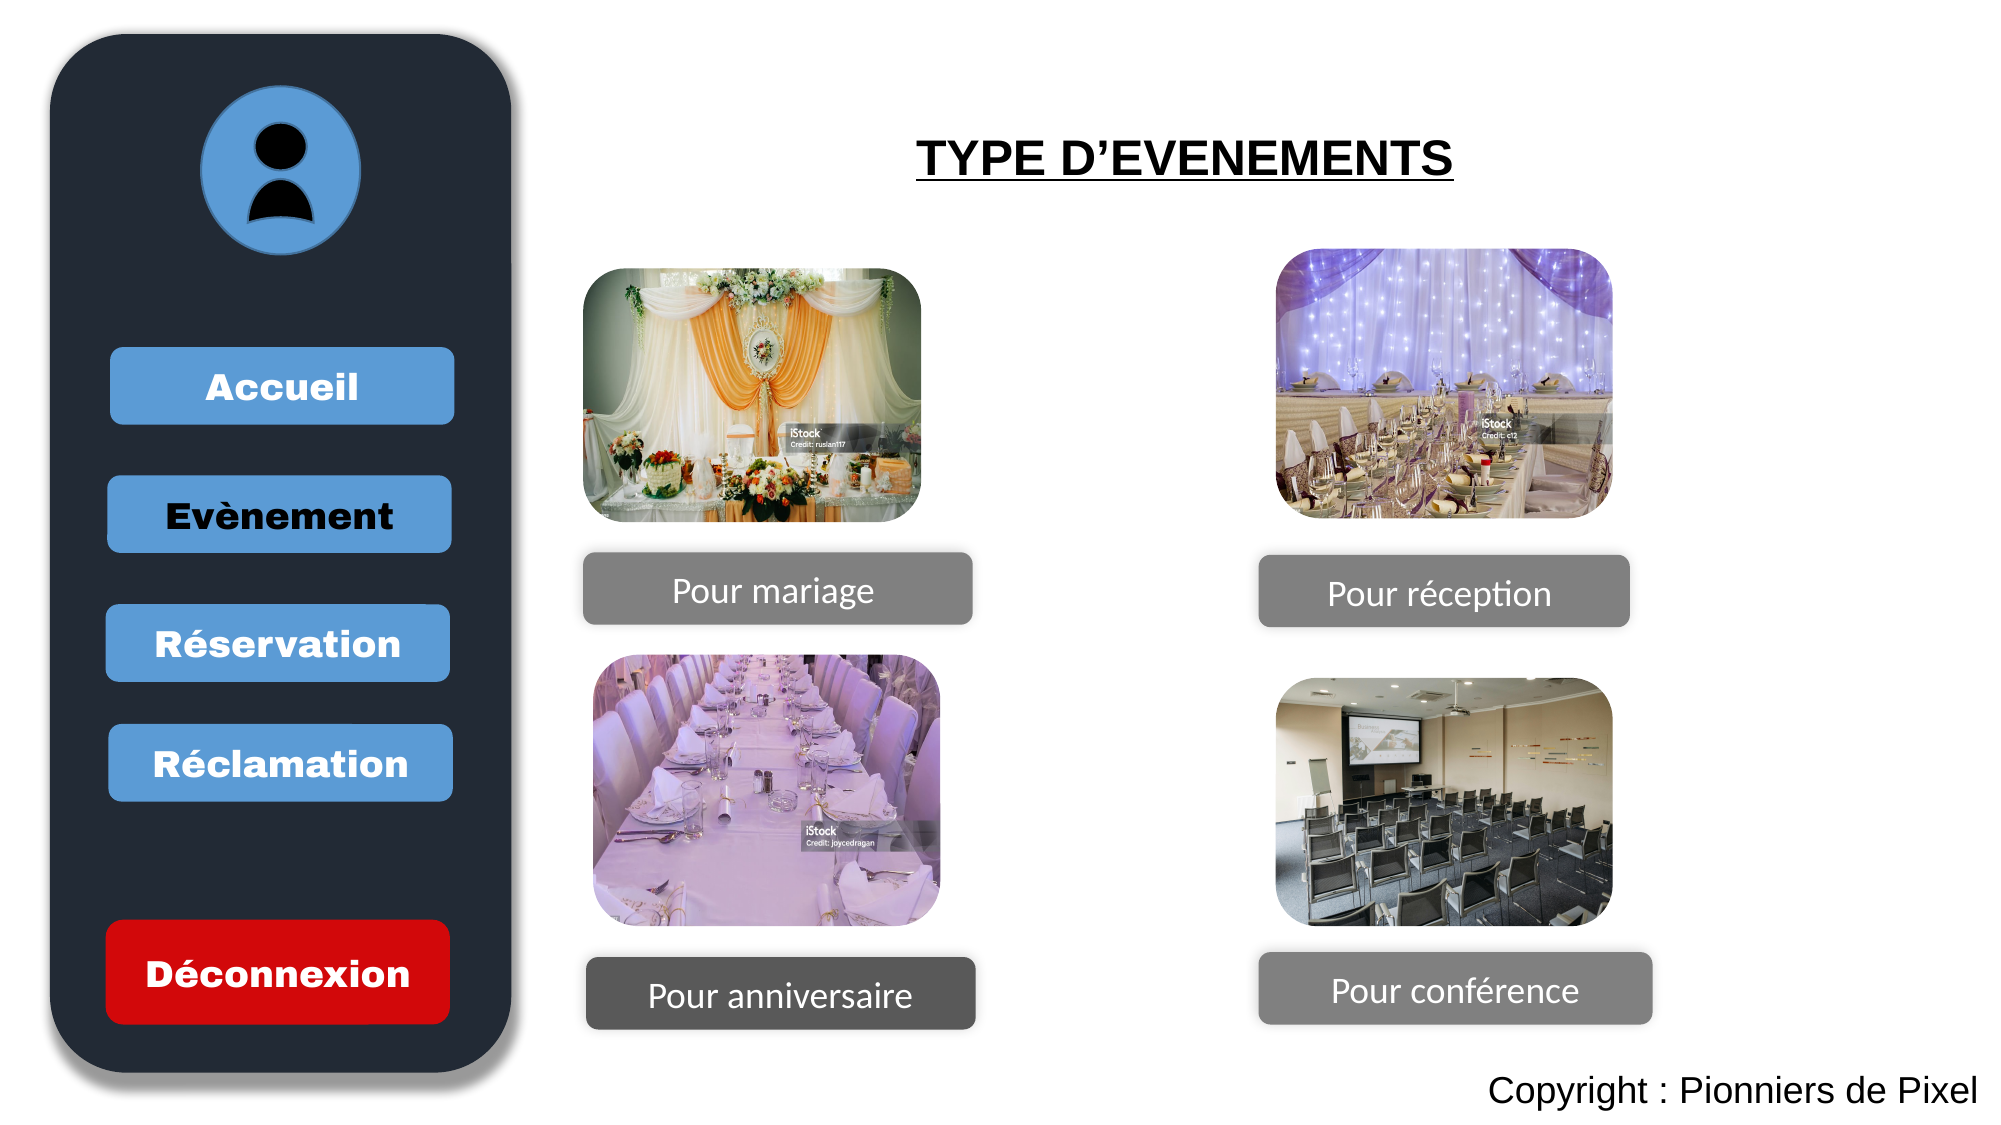

TYPE D’EVENEMENTS

Accueil
Evènement
Pour mariage
Pour réception
Réservation

Réclamation
Déconnexion
Pour conférence
Pour anniversaire
Copyright : Pionniers de Pixel